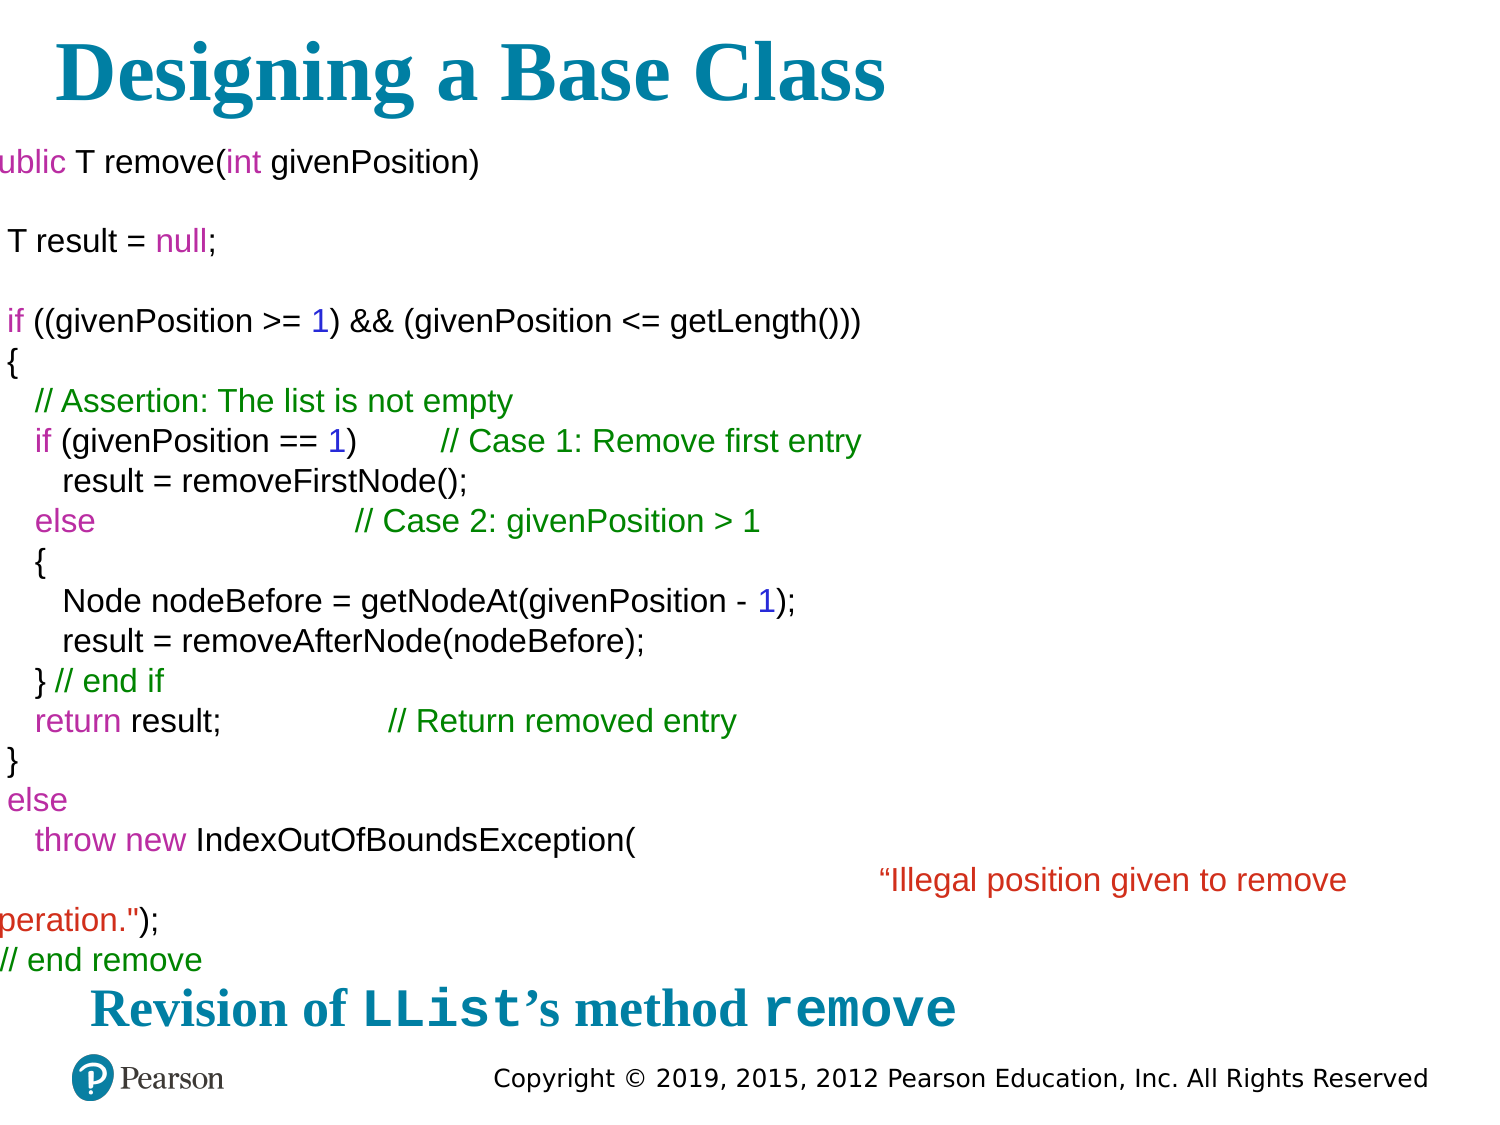

# Designing a Base Class
public T remove(int givenPosition)
{
   T result = null;

   if ((givenPosition >= 1) && (givenPosition <= getLength()))
   {
      // Assertion: The list is not empty
      if (givenPosition == 1)         // Case 1: Remove first entry
         result = removeFirstNode();
      else                            // Case 2: givenPosition > 1
      {
         Node nodeBefore = getNodeAt(givenPosition - 1);
         result = removeAfterNode(nodeBefore);
      } // end if
      return result;                  // Return removed entry
   }
   else
      throw new IndexOutOfBoundsException(
						“Illegal position given to remove operation.");
} // end remove
Revision of LList’s method remove